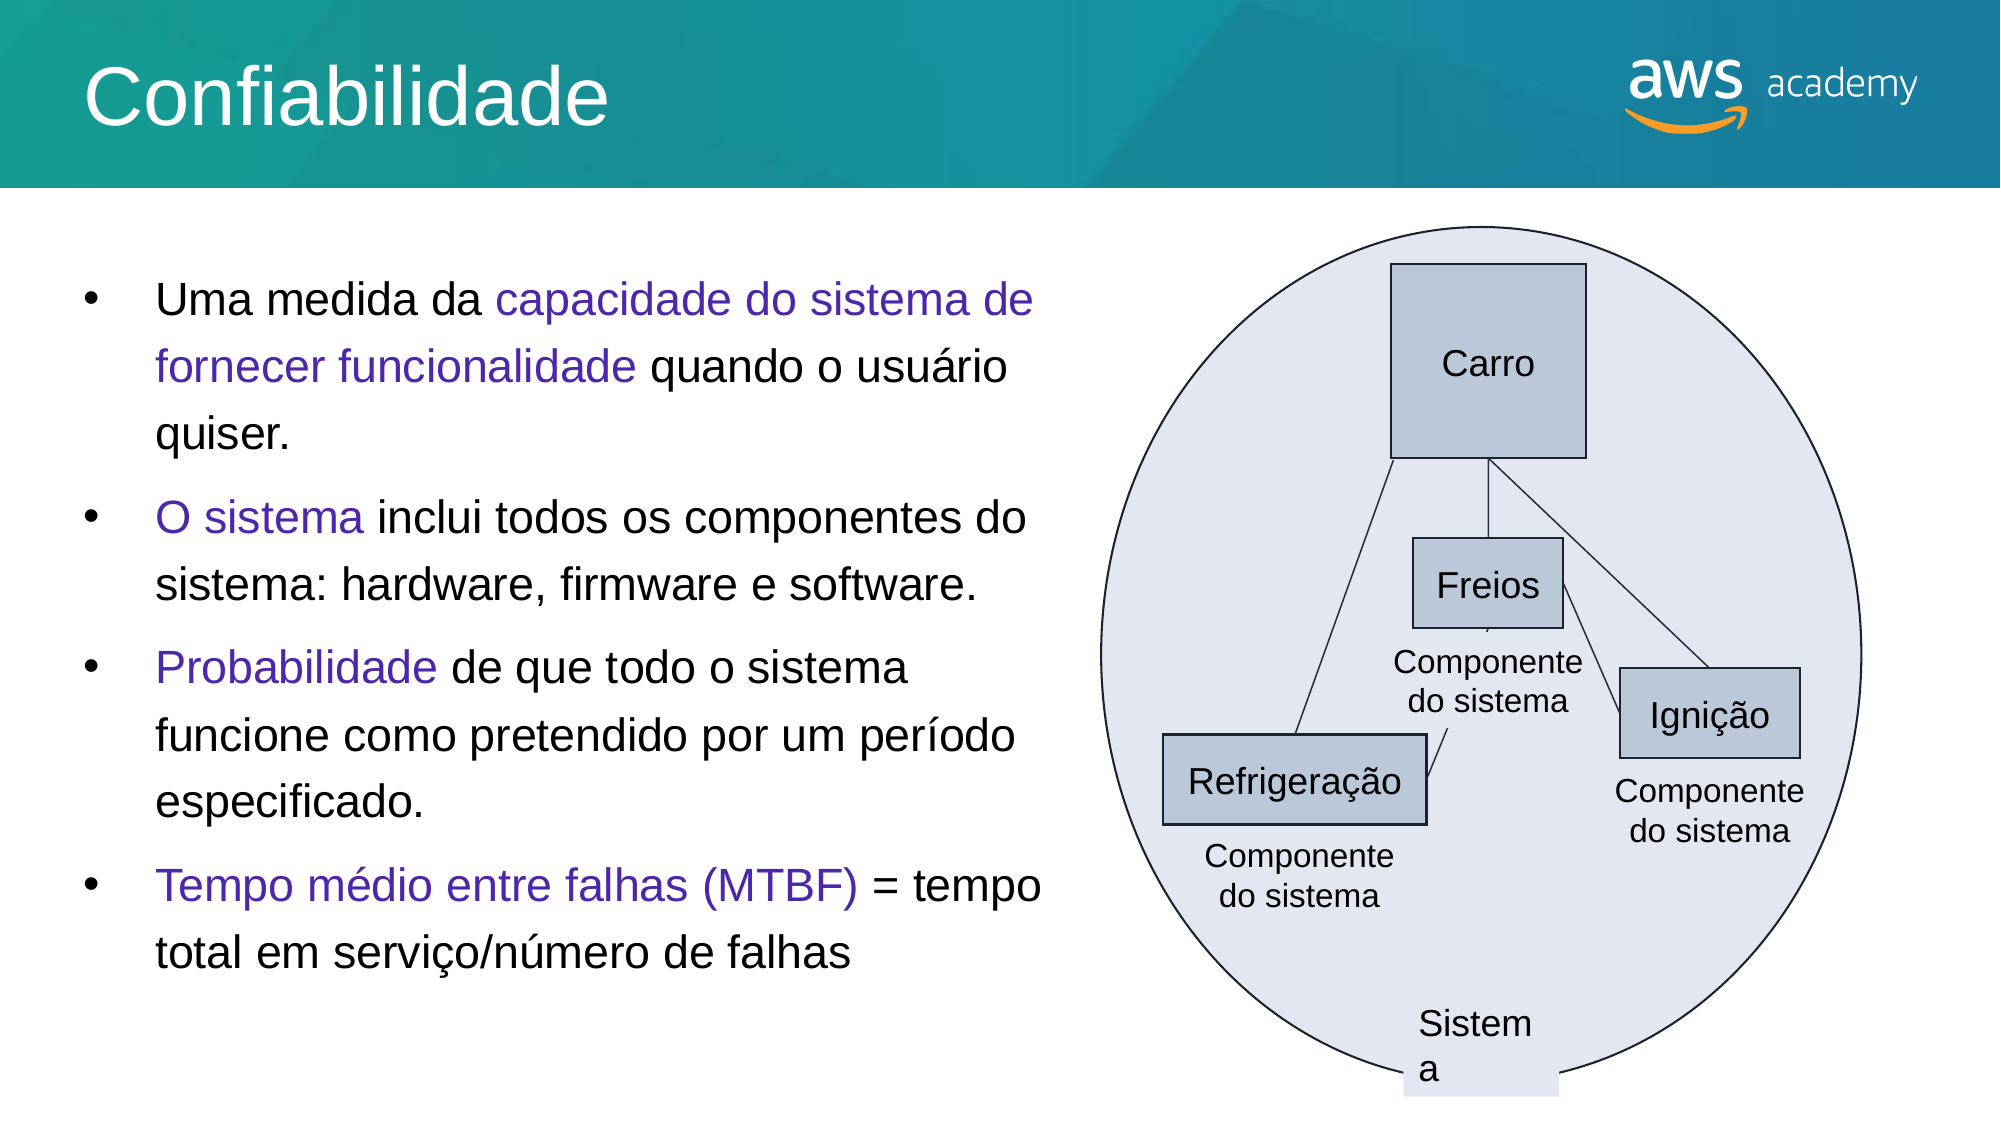

# Confiabilidade

Carro
Freios
Componente do sistema
Ignição
Refrigeração
Componente do sistema
Componente do sistema
Sistema
Uma medida da capacidade do sistema de fornecer funcionalidade quando o usuário quiser.
O sistema inclui todos os componentes do sistema: hardware, firmware e software.
Probabilidade de que todo o sistema funcione como pretendido por um período especificado.
Tempo médio entre falhas (MTBF) = tempo total em serviço/número de falhas